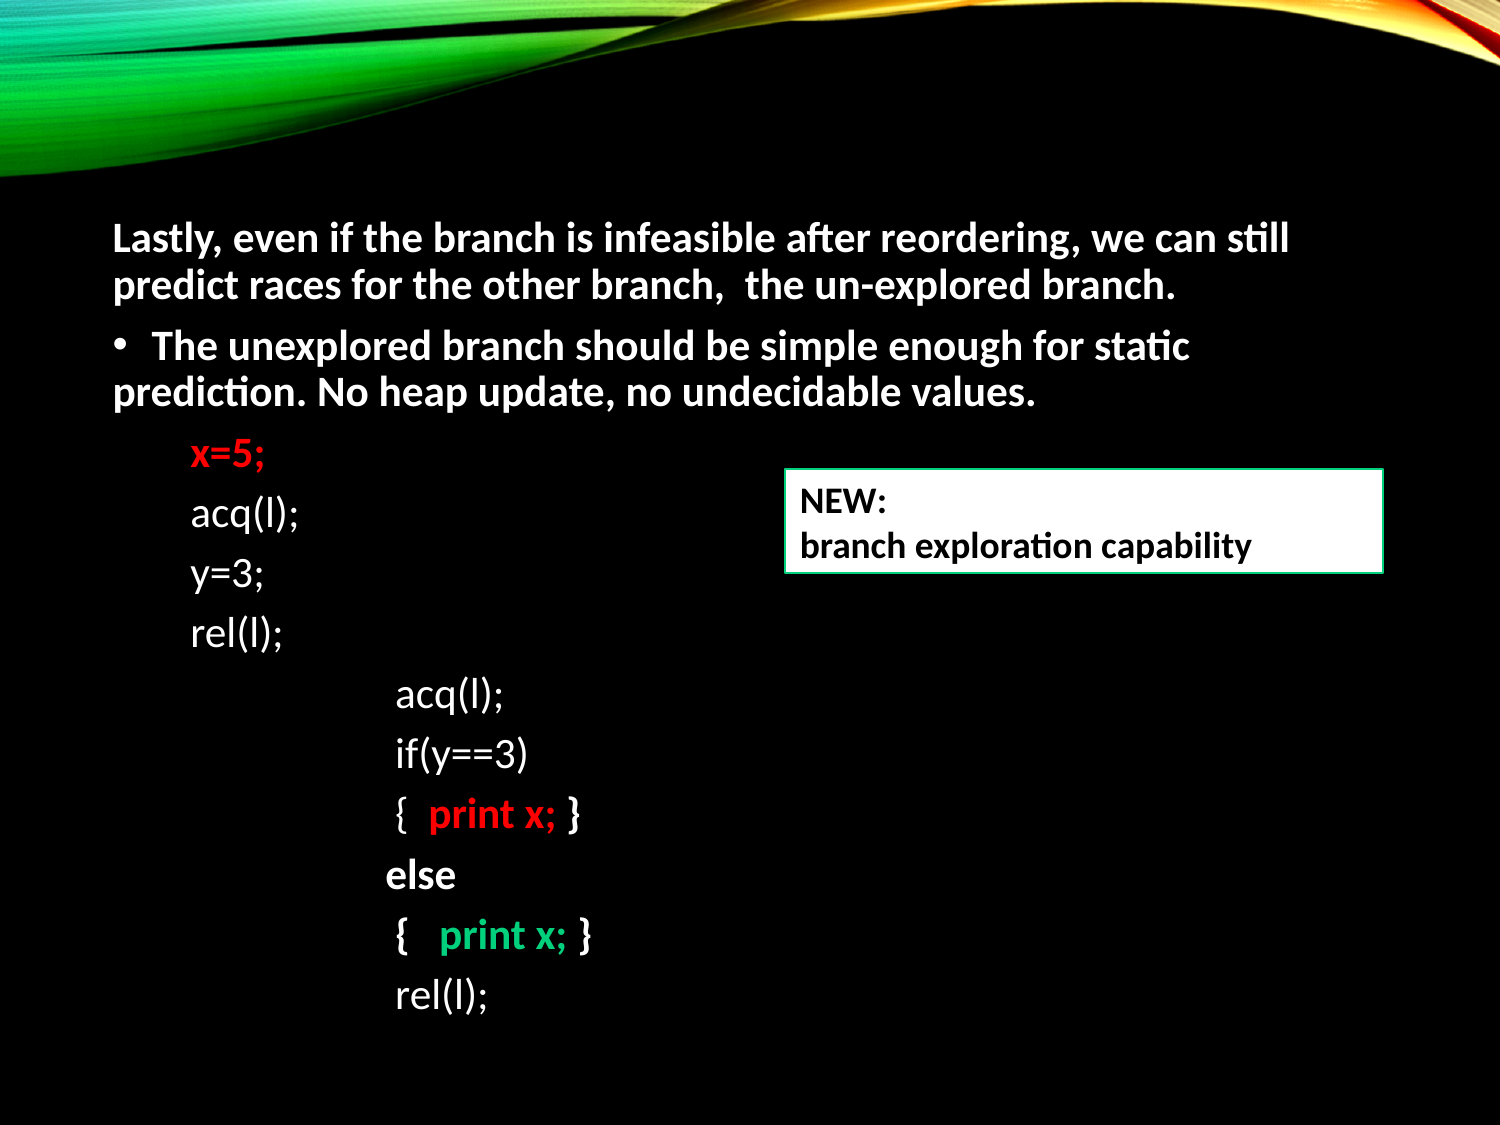

Lastly, even if the branch is infeasible after reordering, we can still predict races for the other branch,  the un-explored branch.
   The unexplored branch should be simple enough for static prediction. No heap update, no undecidable values.
        x=5;
        acq(l);
        y=3;
        rel(l);
                             acq(l);
                             if(y==3)
                             {  print x; }
                            else
                             {   print x; }
                             rel(l);
NEW:
branch exploration capability